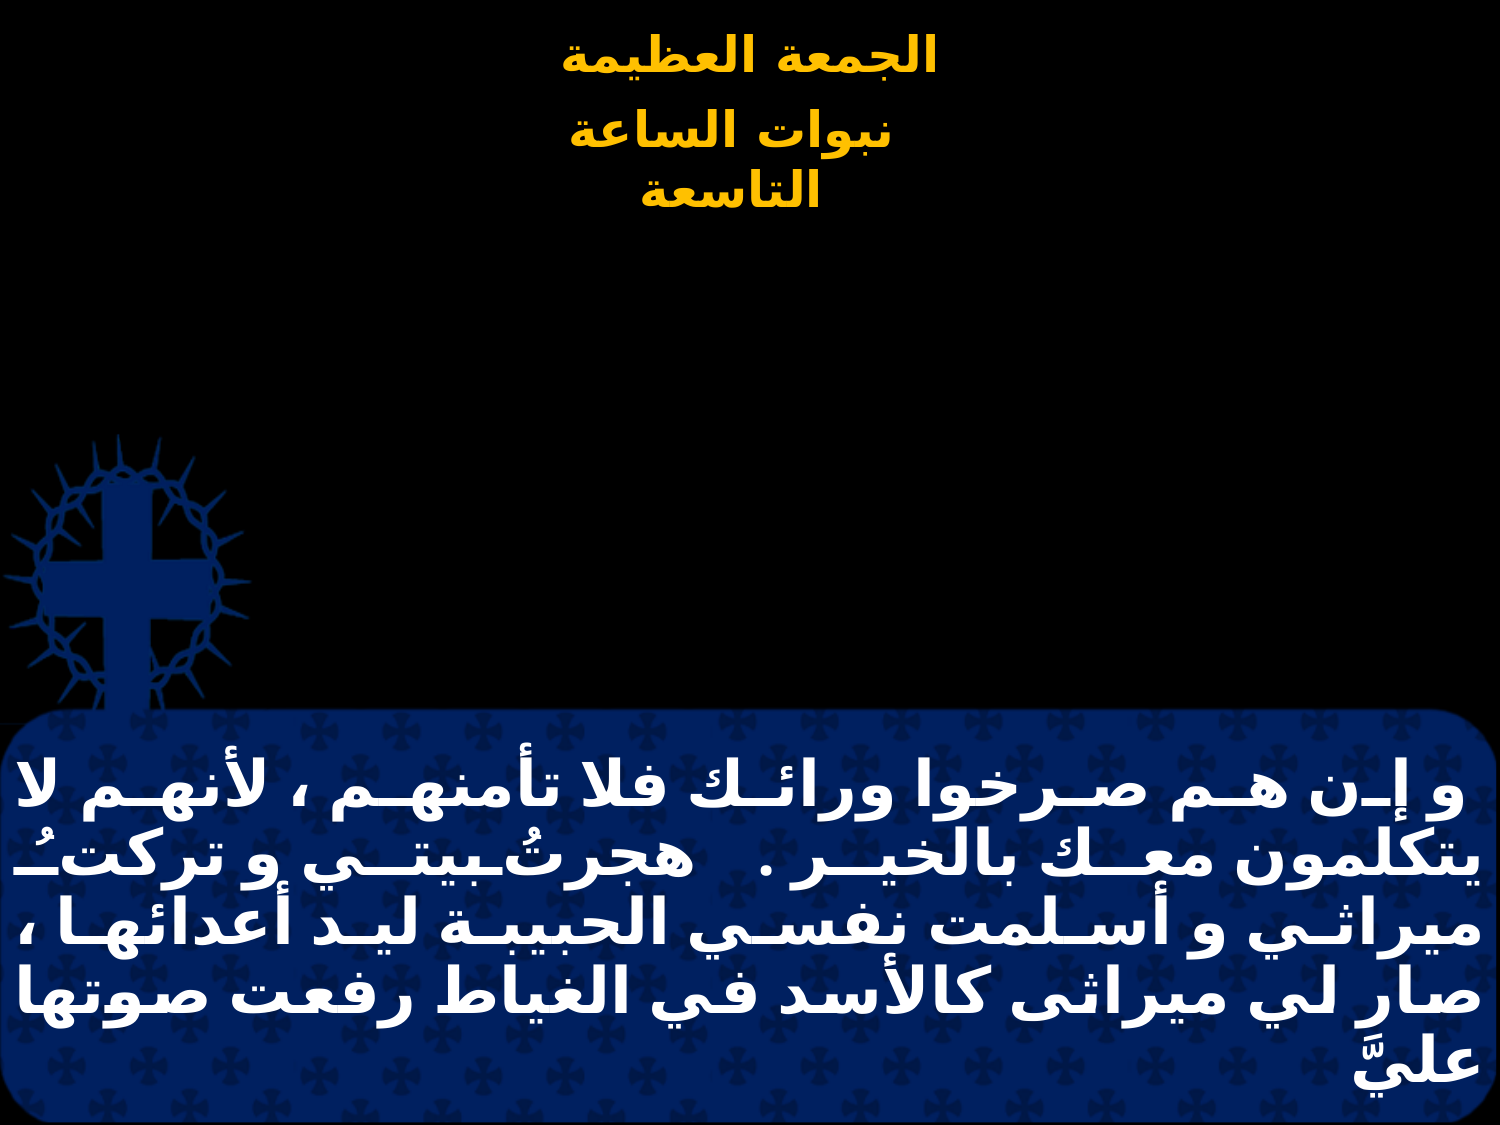

# و إن هم صرخوا ورائك فلا تأمنهم ، لأنهم لا يتكلمون معك بالخير . هجرتُ بيتي و تركتُ ميراثي و أسلمت نفسي الحبيبة ليد أعدائها ، صار لي ميراثى كالأسد في الغياط رفعت صوتها عليَّ